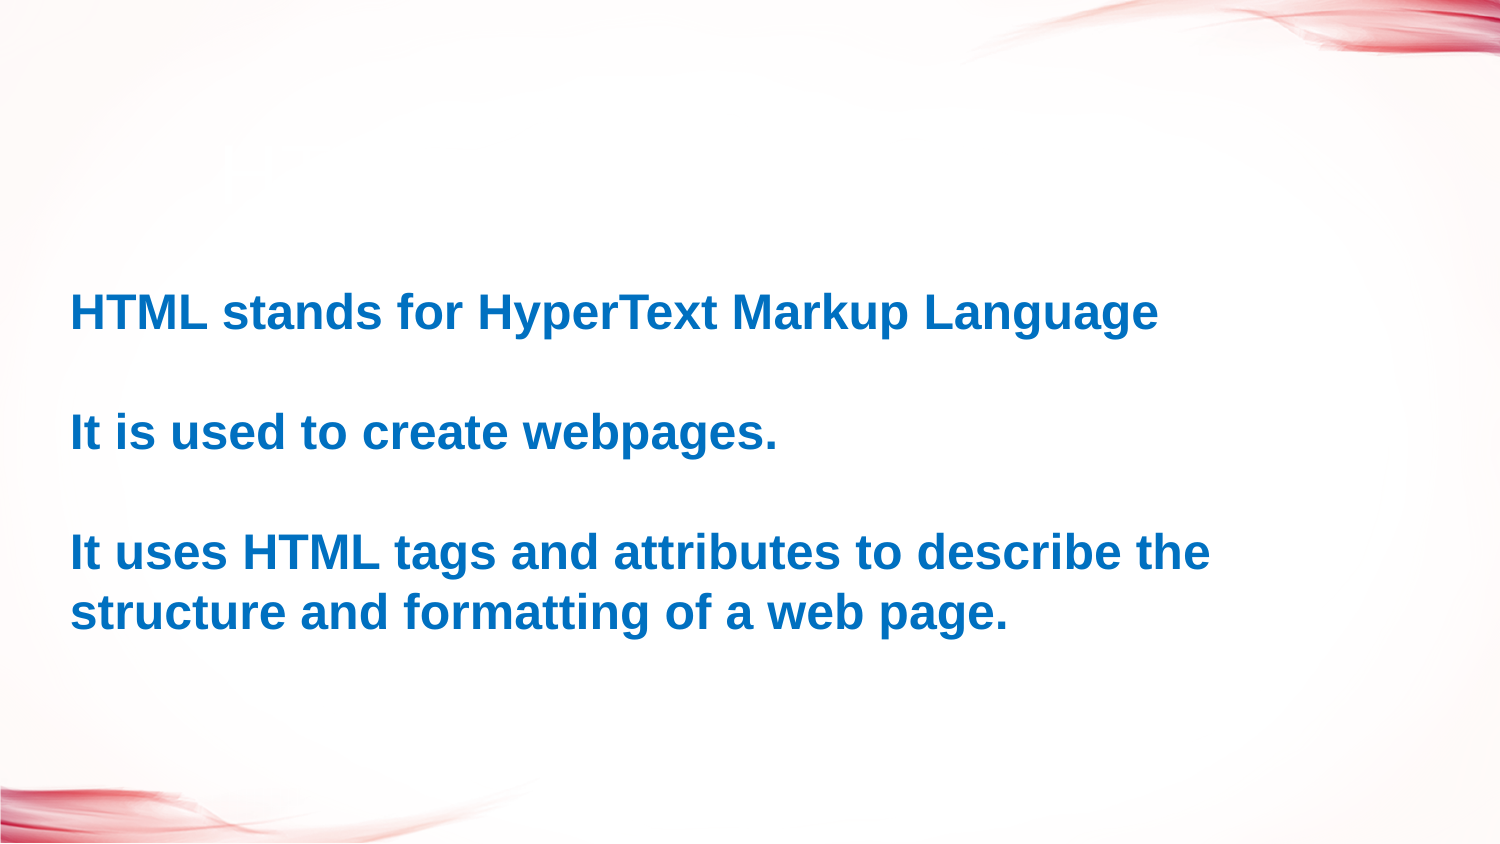

HTML
HTML stands for HyperText Markup Language

It is used to create webpages.

It uses HTML tags and attributes to describe the structure and formatting of a web page.